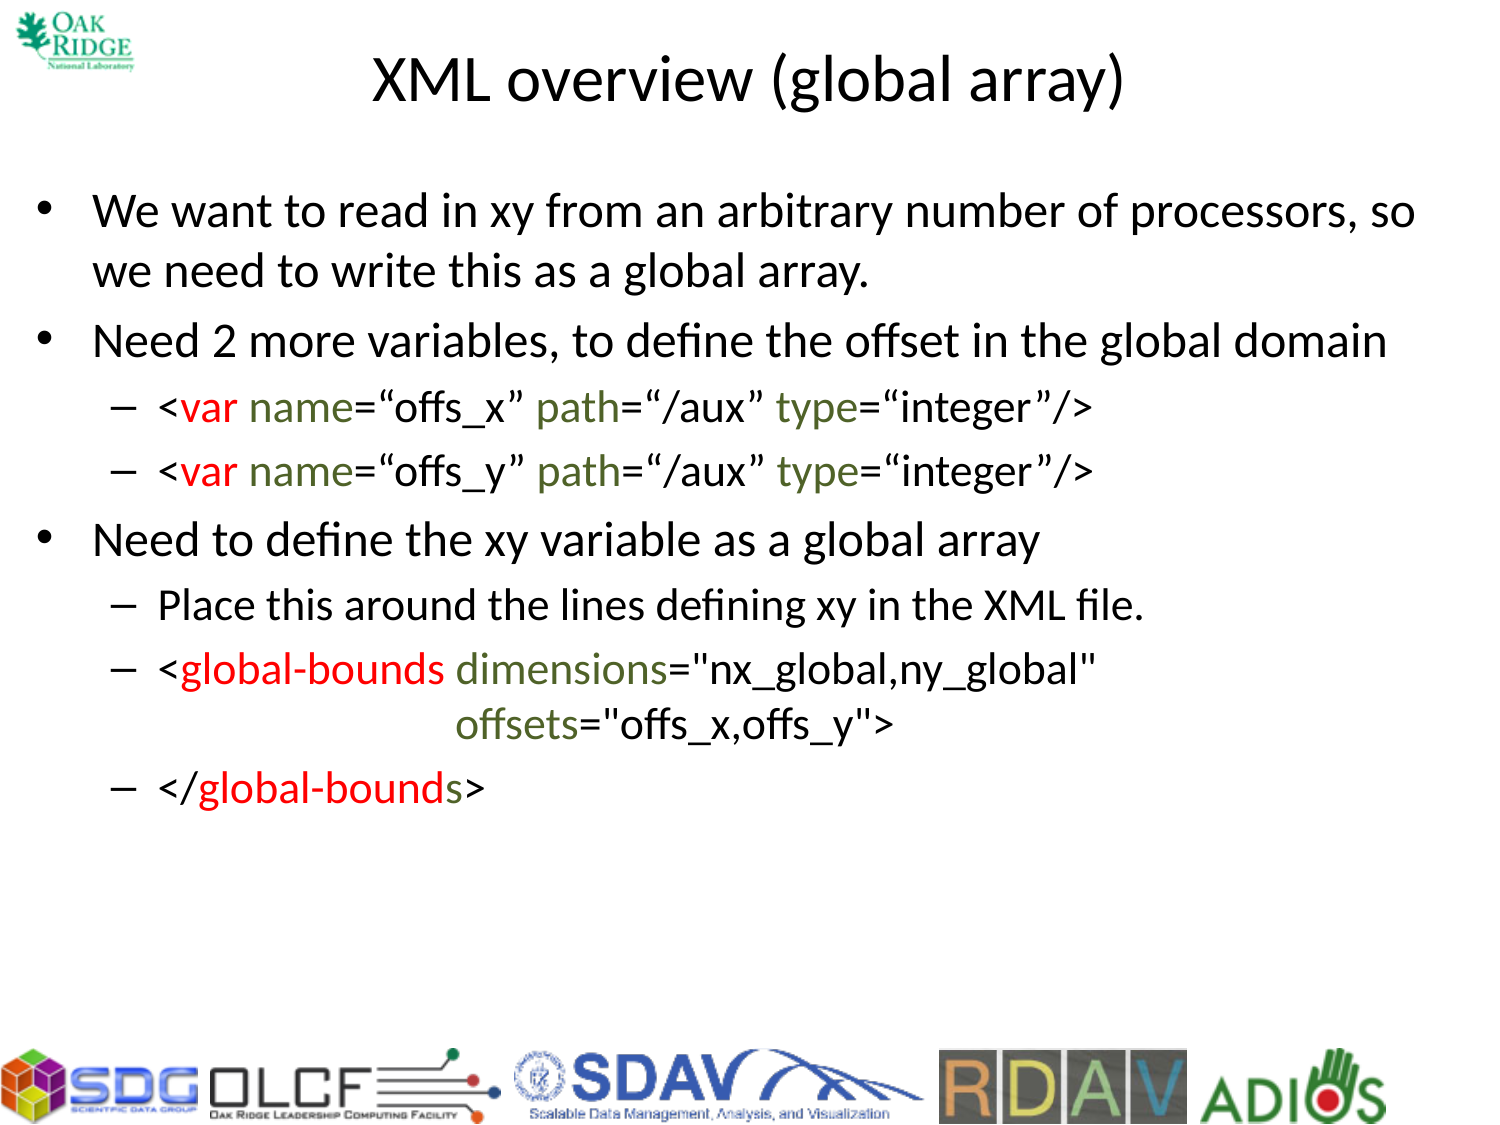

# XML overview (global array)
We want to read in xy from an arbitrary number of processors, so we need to write this as a global array.
Need 2 more variables, to define the offset in the global domain
<var name=“offs_x” path=“/aux” type=“integer”/>
<var name=“offs_y” path=“/aux” type=“integer”/>
Need to define the xy variable as a global array
Place this around the lines defining xy in the XML file.
<global-bounds dimensions="nx_global,ny_global"
                             offsets="offs_x,offs_y">
</global-bounds>